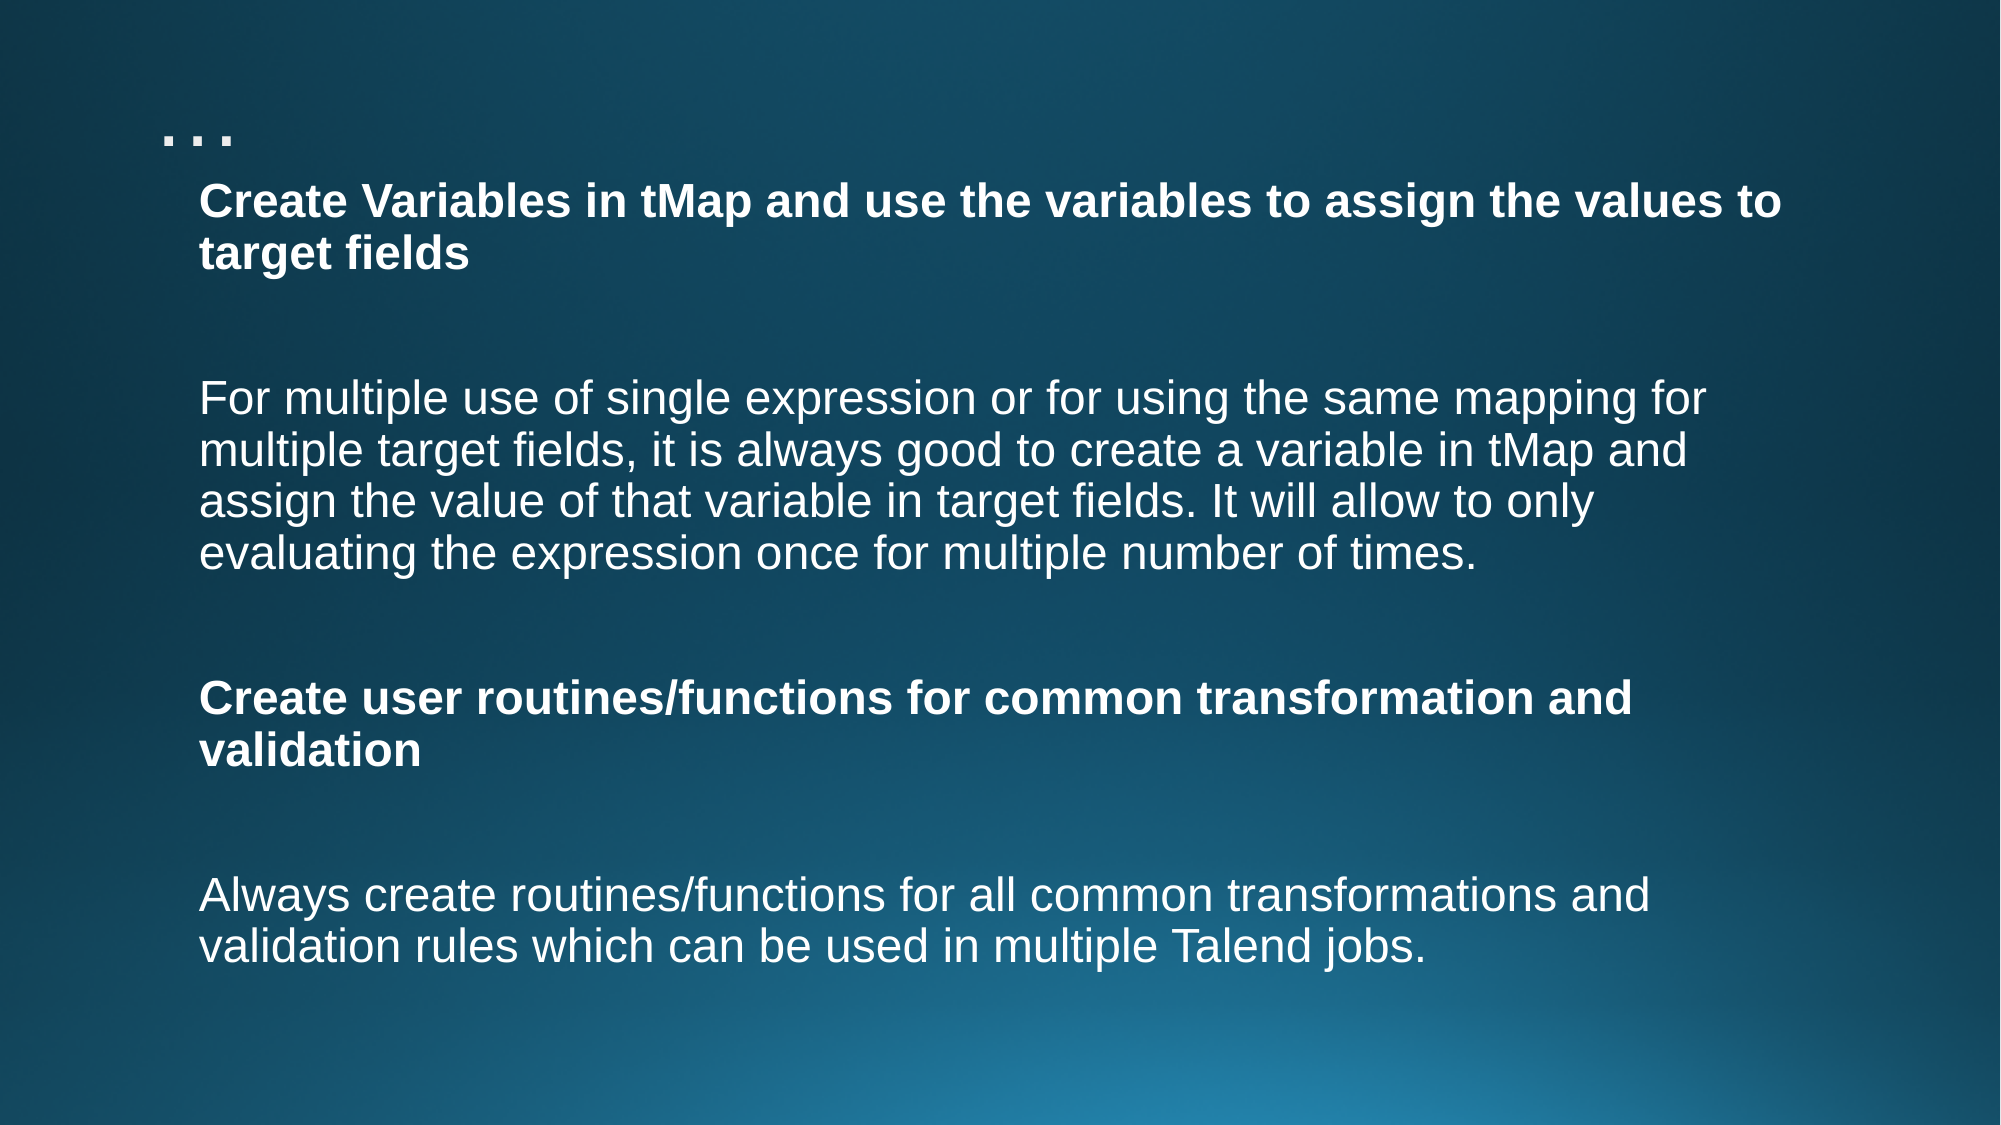

…
Create Variables in tMap and use the variables to assign the values to target fields

For multiple use of single expression or for using the same mapping for multiple target fields, it is always good to create a variable in tMap and assign the value of that variable in target fields. It will allow to only evaluating the expression once for multiple number of times.

Create user routines/functions for common transformation and validation

Always create routines/functions for all common transformations and validation rules which can be used in multiple Talend jobs.